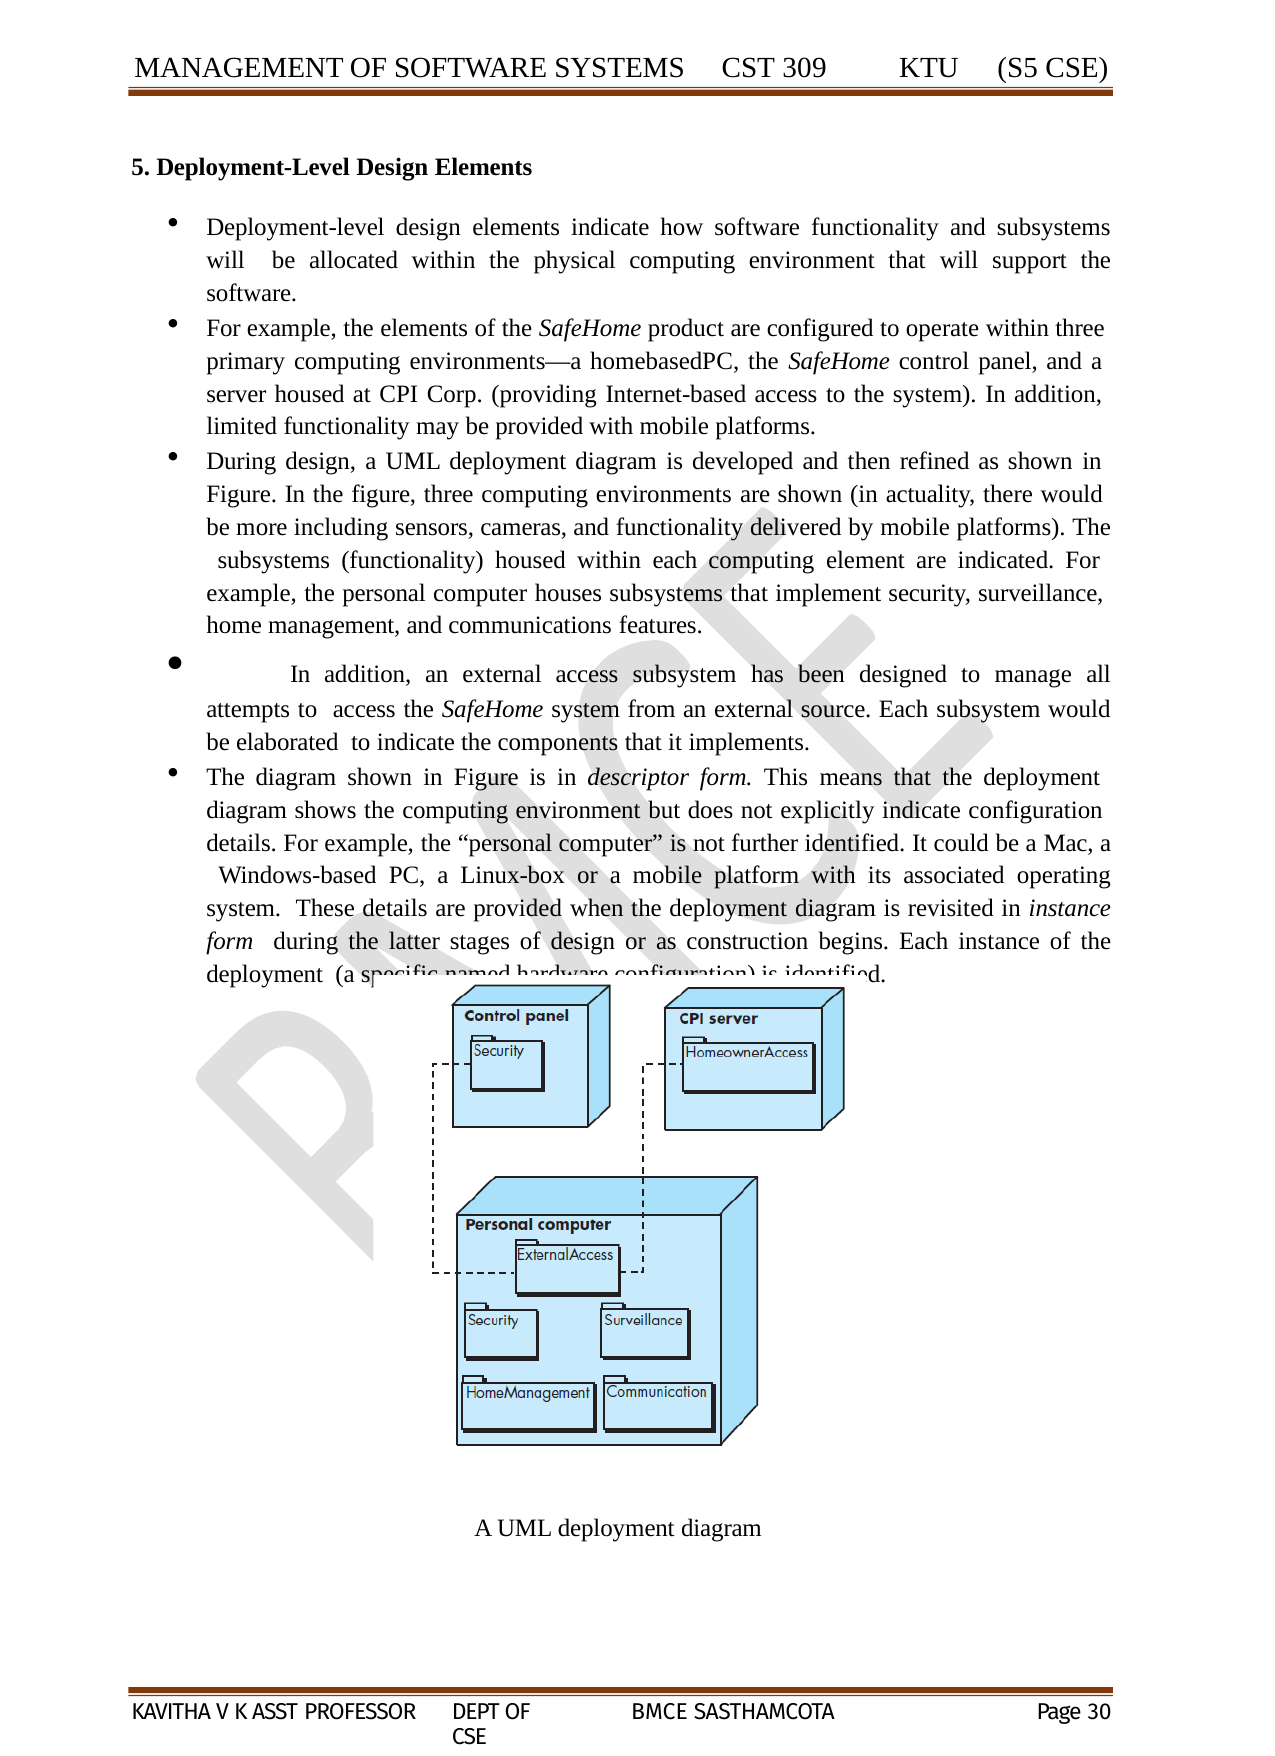

MANAGEMENT OF SOFTWARE SYSTEMS
CST 309
KTU	(S5 CSE)

Deployment-Level Design Elements

Deployment-level design elements indicate how software functionality and subsystems will  be allocated within the physical computing environment that will support the software.
For example, the elements of the SafeHome product are configured to operate within three  primary computing environments—a homebasedPC, the SafeHome control panel, and a  server housed at CPI Corp. (providing Internet-based access to the system). In addition,  limited functionality may be provided with mobile platforms.
During design, a UML deployment diagram is developed and then refined as shown in  Figure. In the figure, three computing environments are shown (in actuality, there would  be more including sensors, cameras, and functionality delivered by mobile platforms). The  subsystems (functionality) housed within each computing element are indicated. For  example, the personal computer houses subsystems that implement security, surveillance,  home management, and communications features.
	In addition, an external access subsystem has been designed to manage all attempts to  access the SafeHome system from an external source. Each subsystem would be elaborated  to indicate the components that it implements.
The diagram shown in Figure is in descriptor form. This means that the deployment  diagram shows the computing environment but does not explicitly indicate configuration  details. For example, the “personal computer” is not further identified. It could be a Mac, a  Windows-based PC, a Linux-box or a mobile platform with its associated operating system.  These details are provided when the deployment diagram is revisited in instance form  during the latter stages of design or as construction begins. Each instance of the deployment  (a specific named hardware configuration) is identified.

A UML deployment diagram

KAVITHA V K ASST PROFESSOR
DEPT OF CSE
BMCE SASTHAMCOTA
Page 30